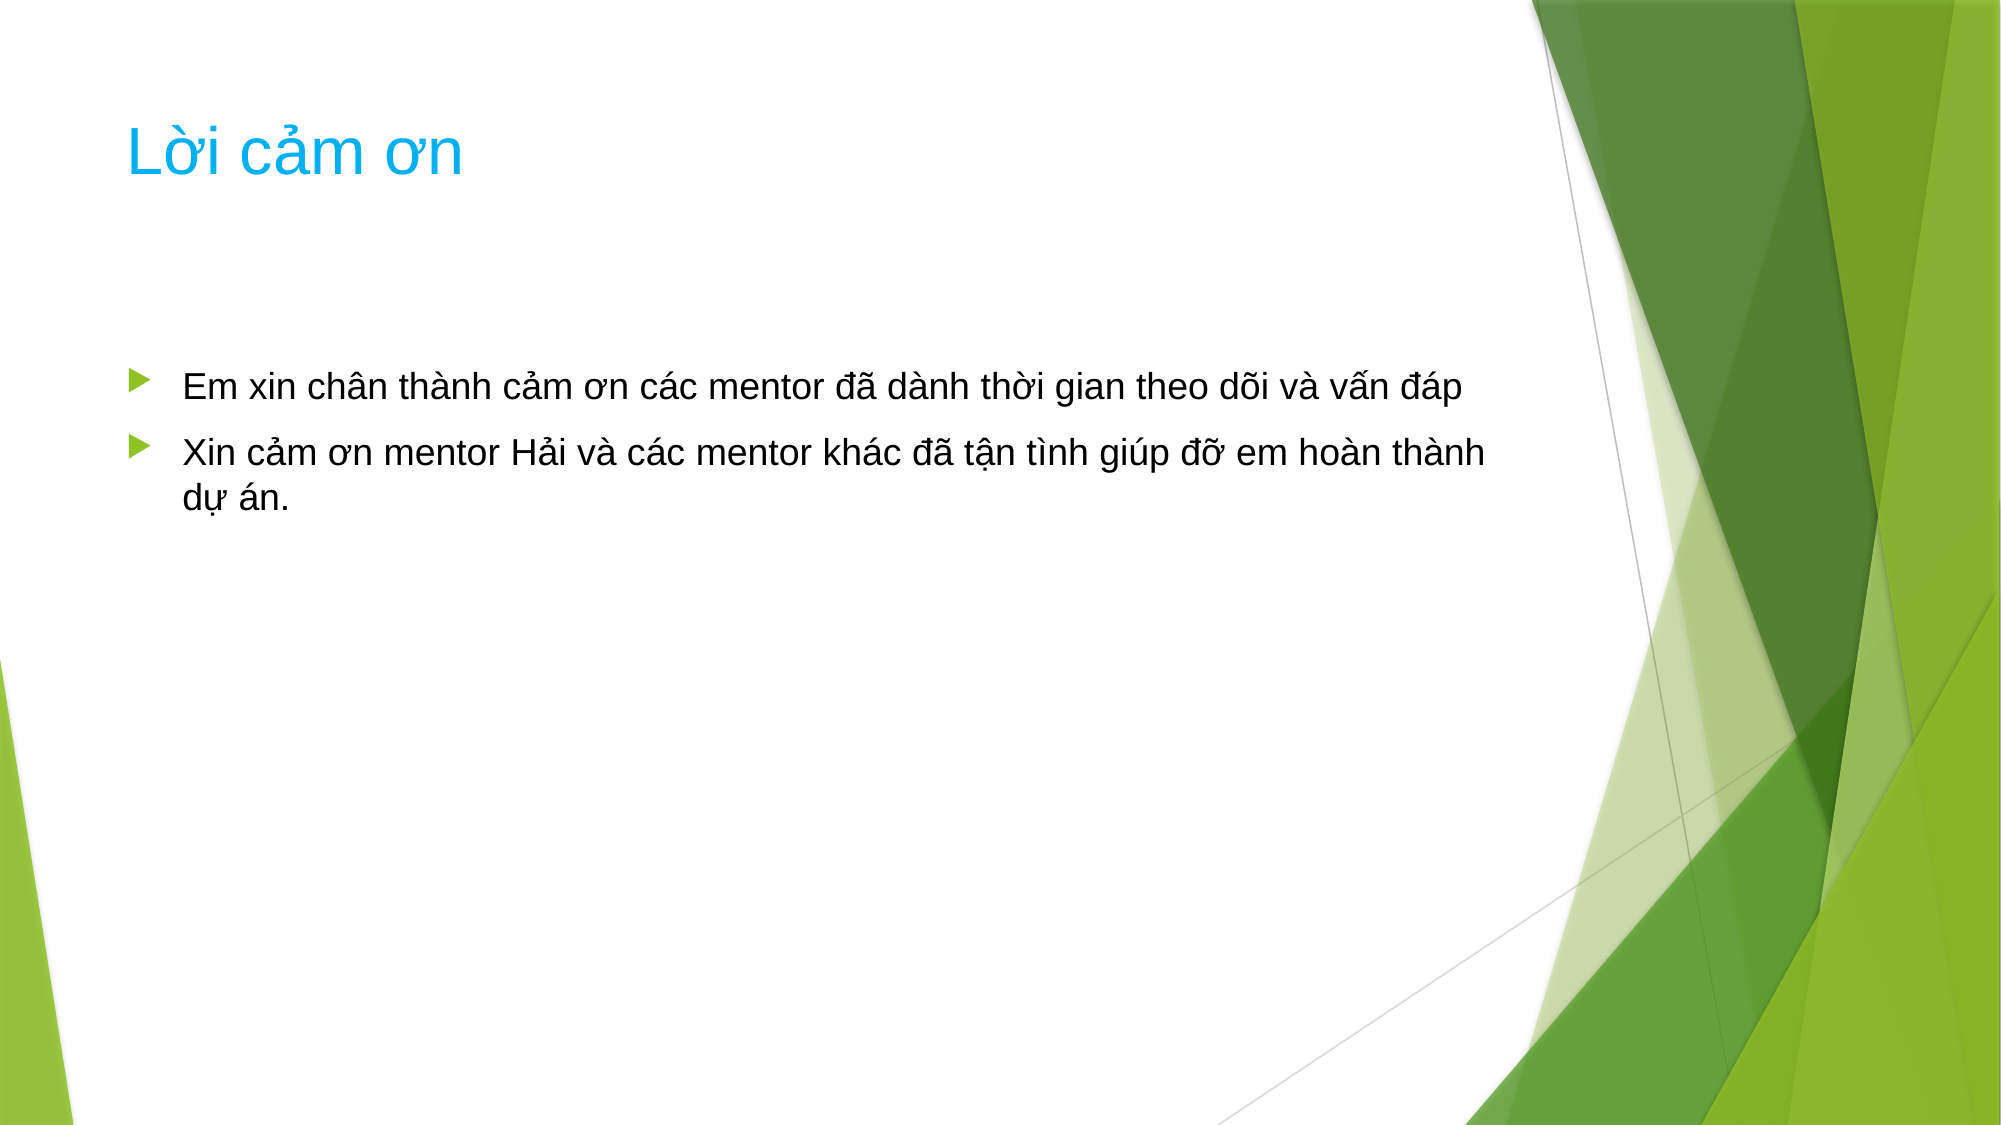

# Lời cảm ơn
Em xin chân thành cảm ơn các mentor đã dành thời gian theo dõi và vấn đáp
Xin cảm ơn mentor Hải và các mentor khác đã tận tình giúp đỡ em hoàn thành dự án.